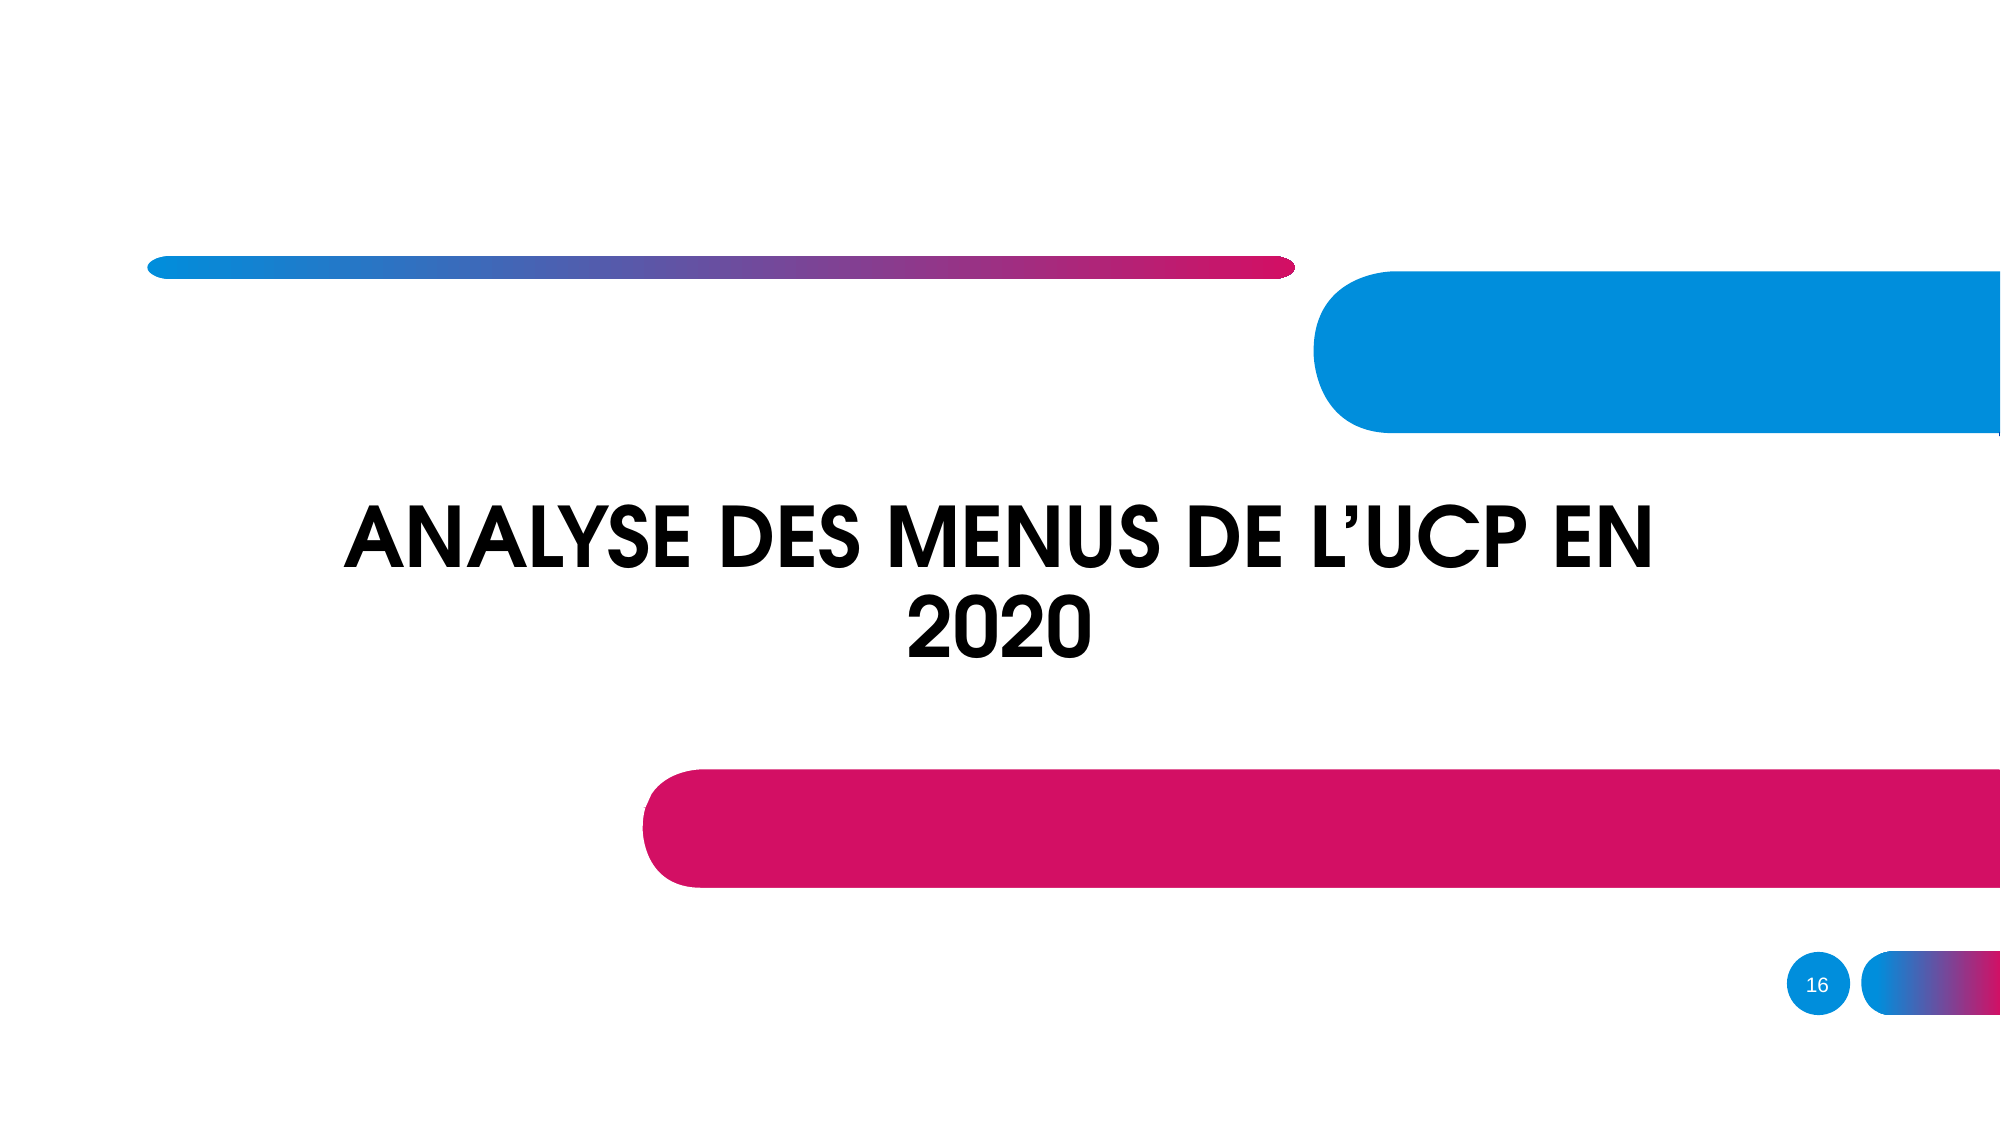

# ANALYSE DES MENUS DE L’UCP EN 2020
16